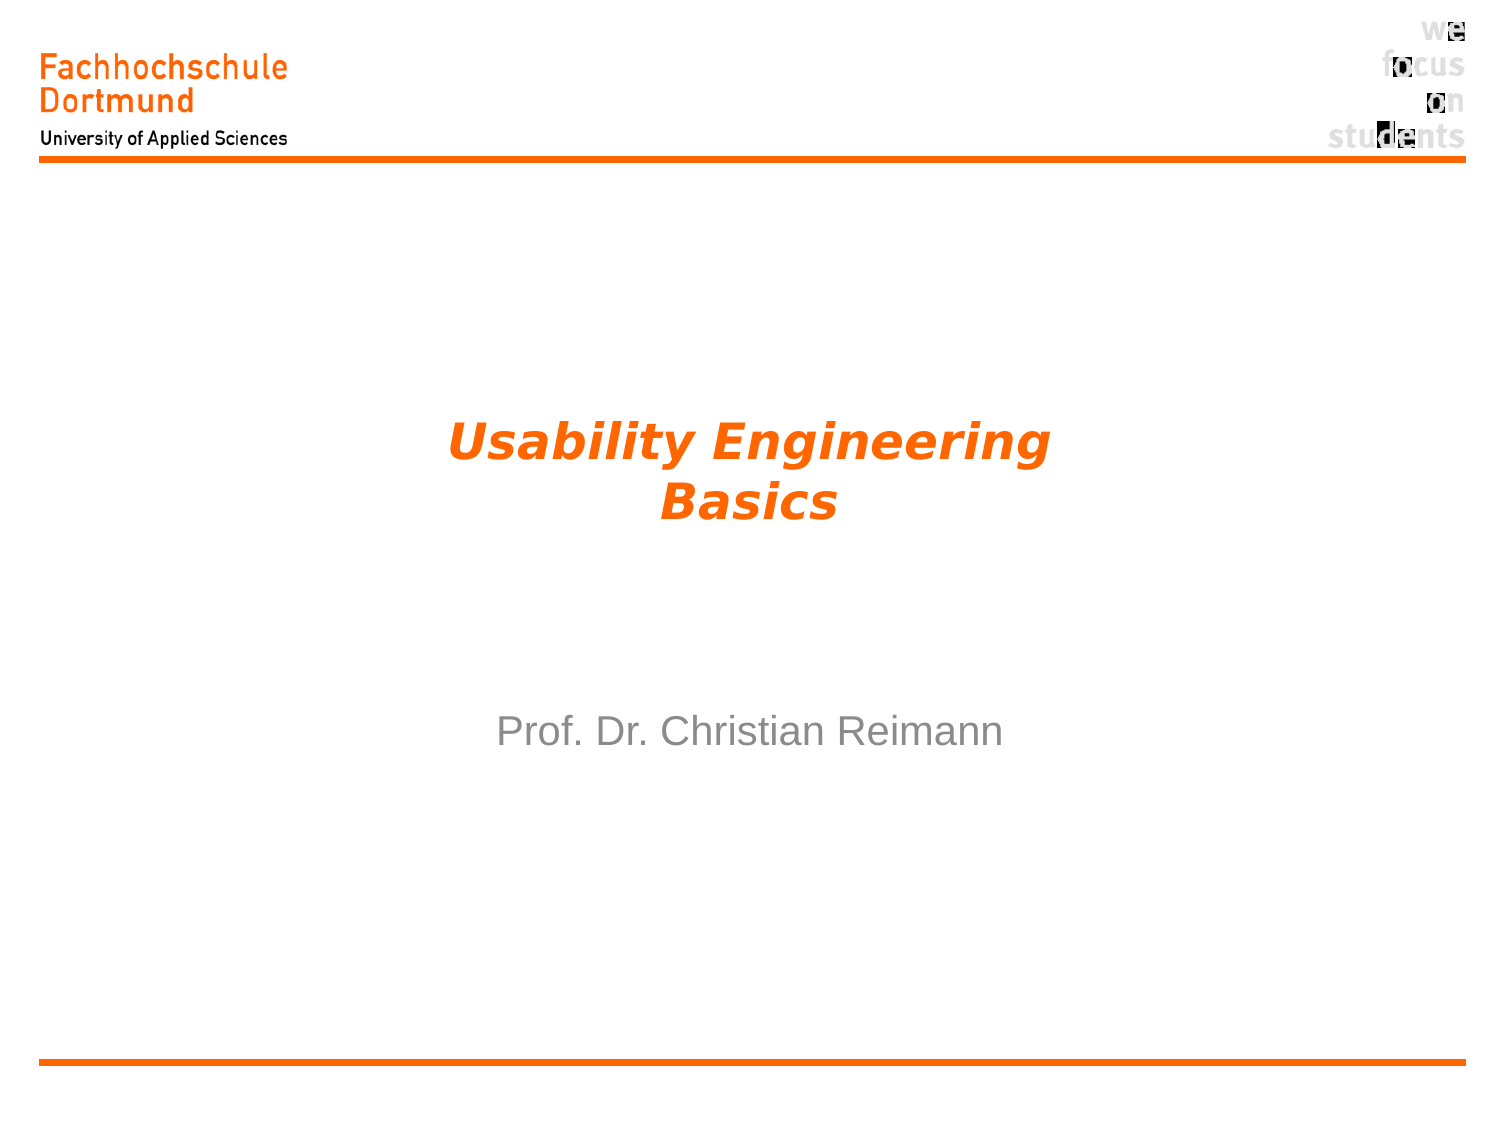

# Usability Engineering Basics

Prof. Dr. Christian Reimann